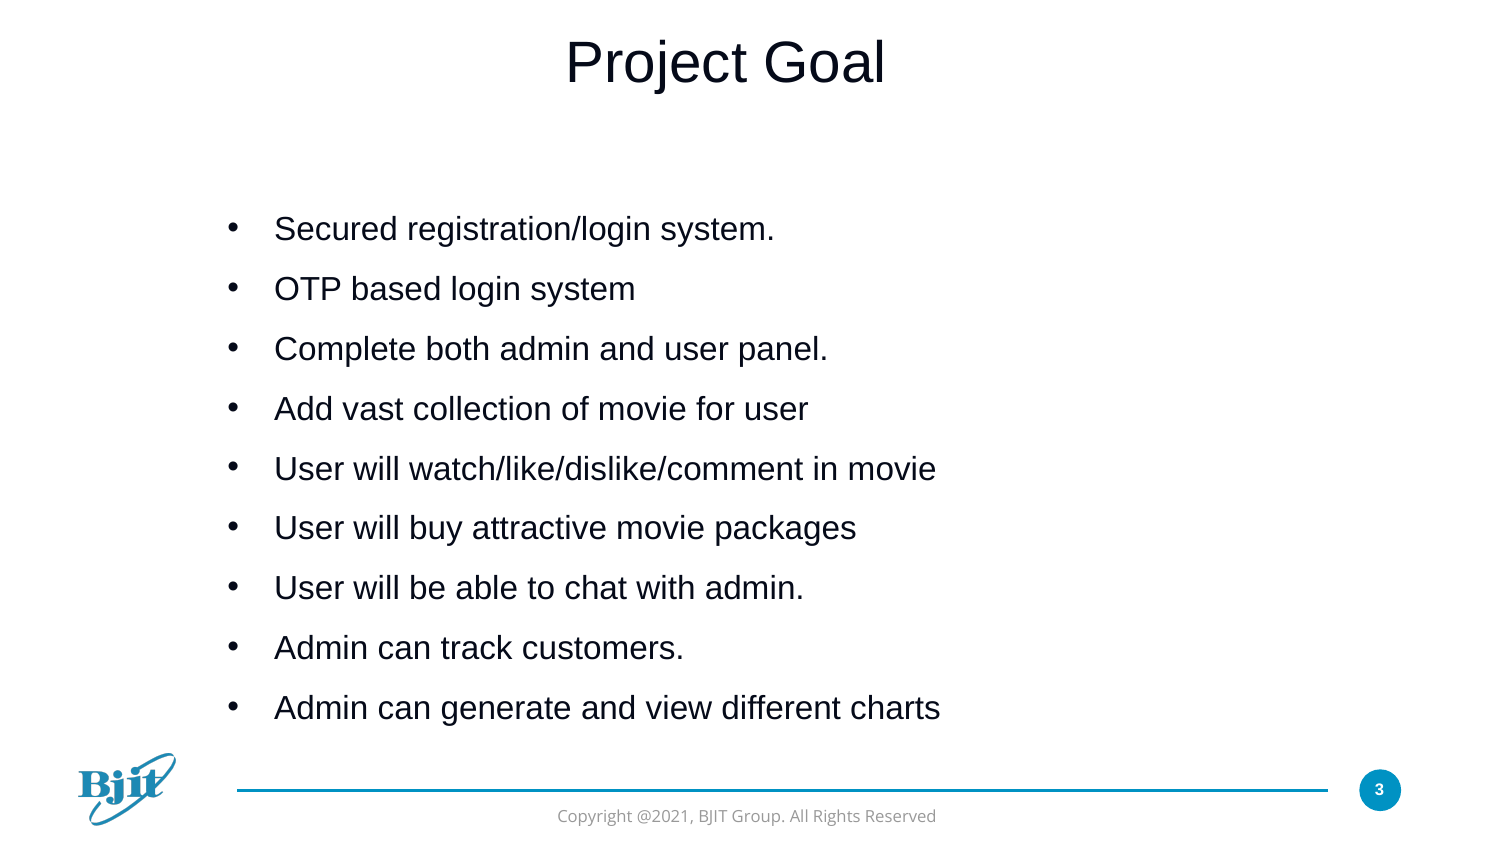

# Project Goal
Secured registration/login system.
OTP based login system
Complete both admin and user panel.
Add vast collection of movie for user
User will watch/like/dislike/comment in movie
User will buy attractive movie packages
User will be able to chat with admin.
Admin can track customers.
Admin can generate and view different charts